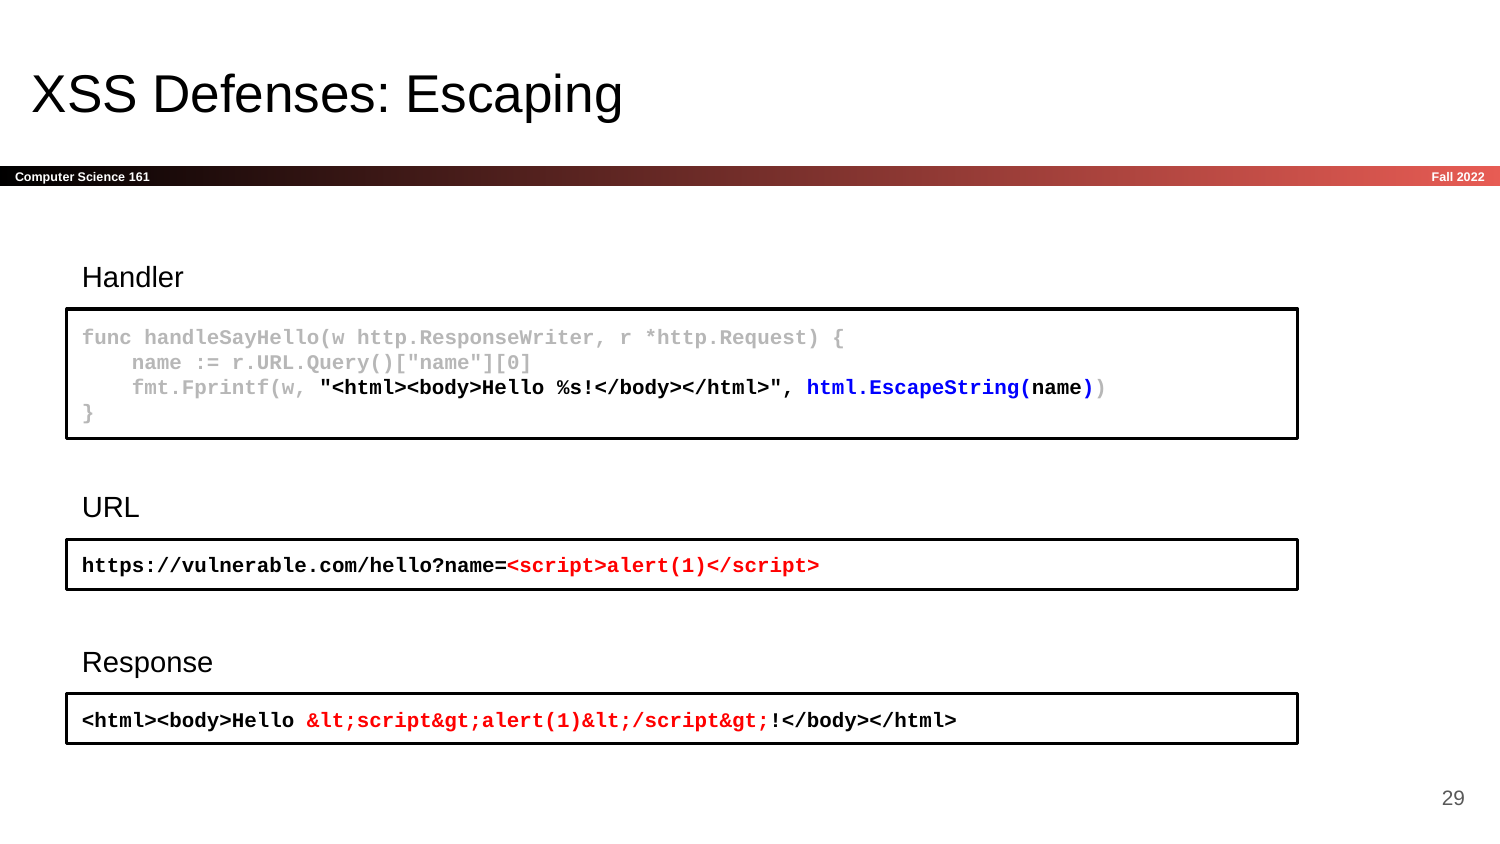

# XSS Defenses: Escaping
Handler
func handleSayHello(w http.ResponseWriter, r *http.Request) {
    name := r.URL.Query()["name"][0]
    fmt.Fprintf(w, "<html><body>Hello %s!</body></html>", html.EscapeString(name))
}
URL
https://vulnerable.com/hello?name=<script>alert(1)</script>
Response
<html><body>Hello &lt;script&gt;alert(1)&lt;/script&gt;!</body></html>
29